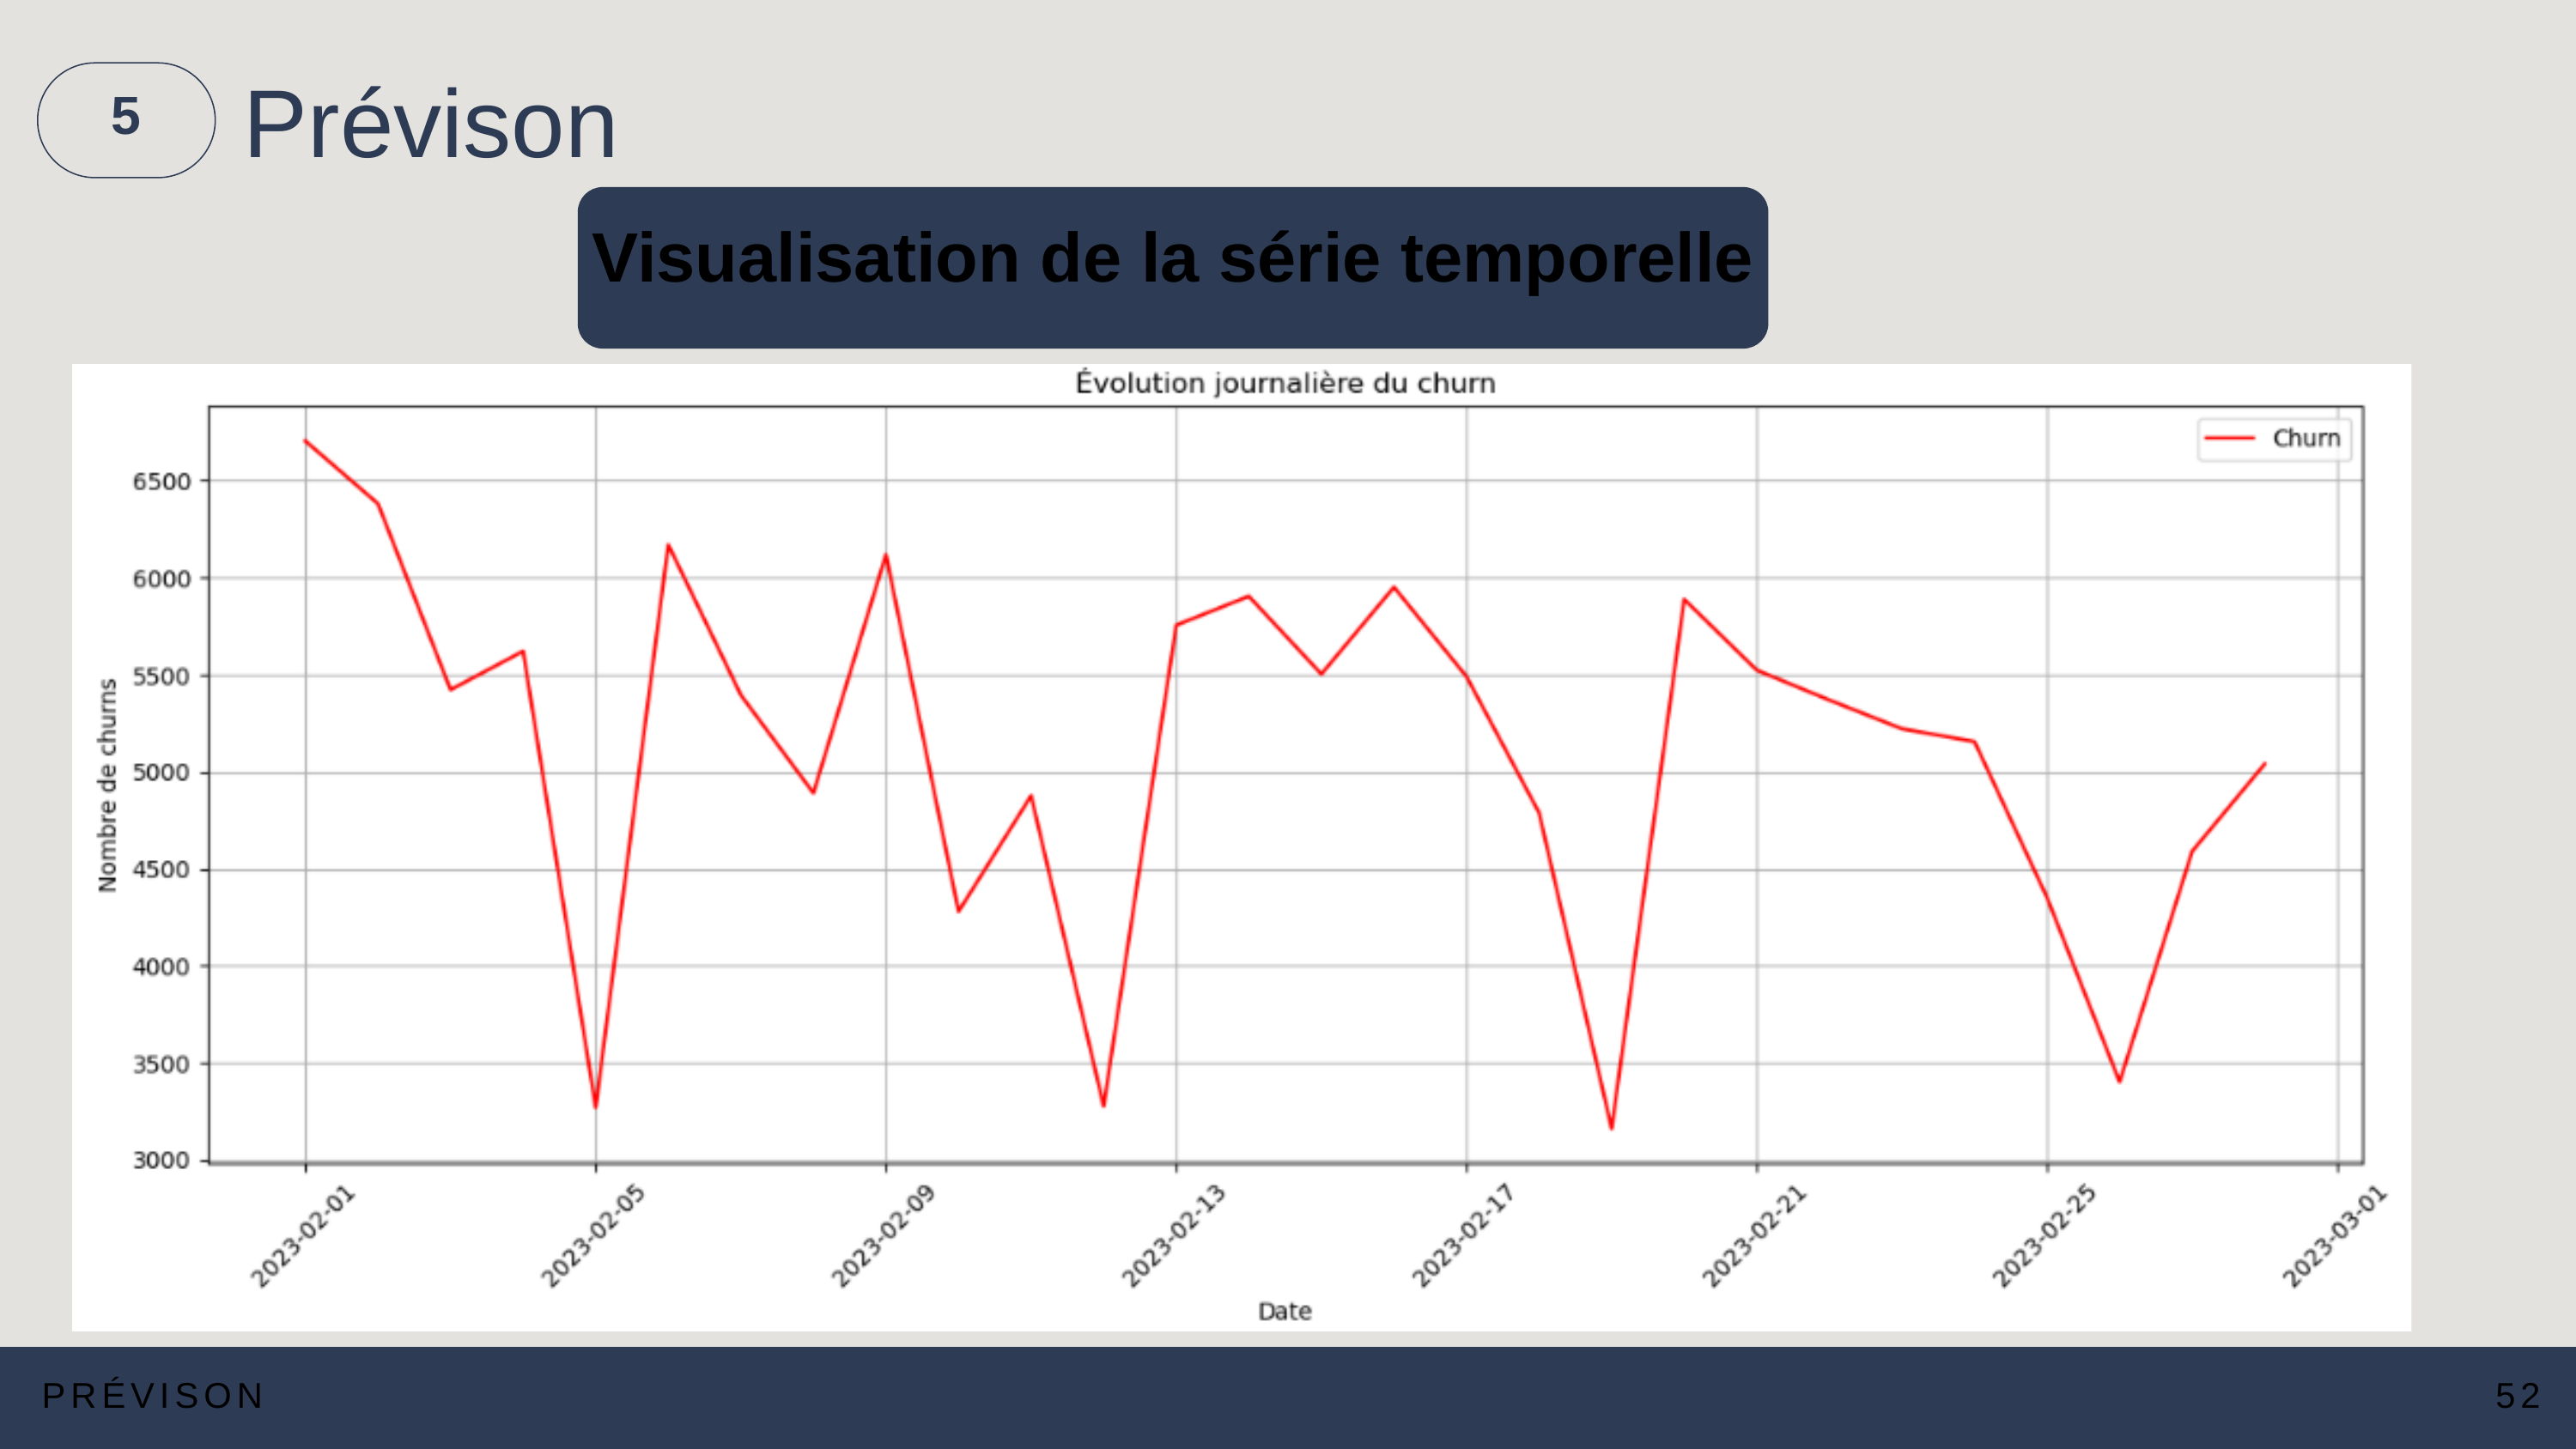

5
Prévison

Visualisation de la série temporelle

PRÉVISON
52